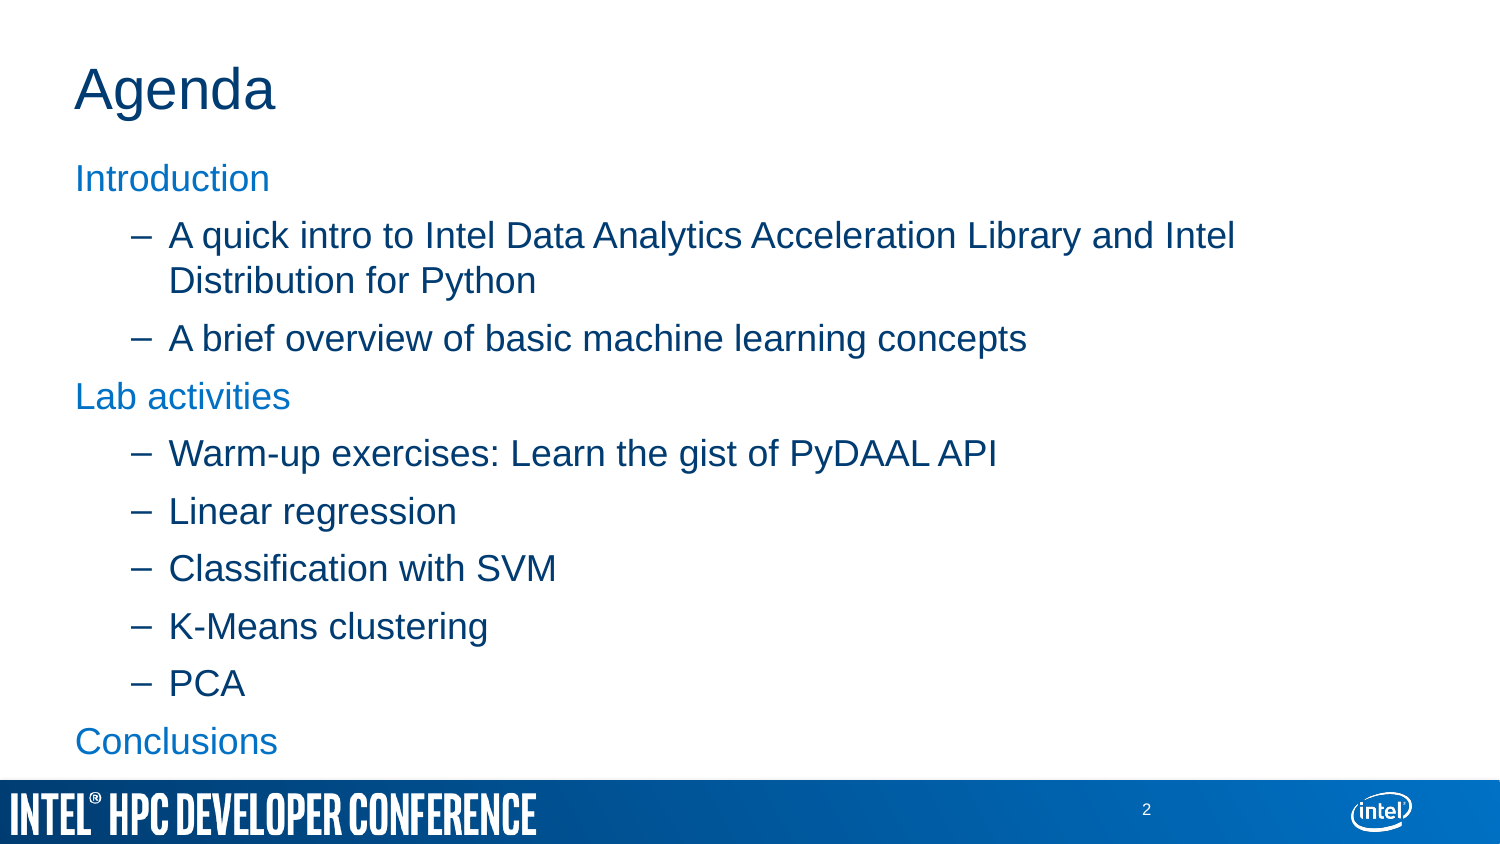

# Agenda
Introduction
A quick intro to Intel Data Analytics Acceleration Library and Intel Distribution for Python
A brief overview of basic machine learning concepts
Lab activities
Warm-up exercises: Learn the gist of PyDAAL API
Linear regression
Classification with SVM
K-Means clustering
PCA
Conclusions
2